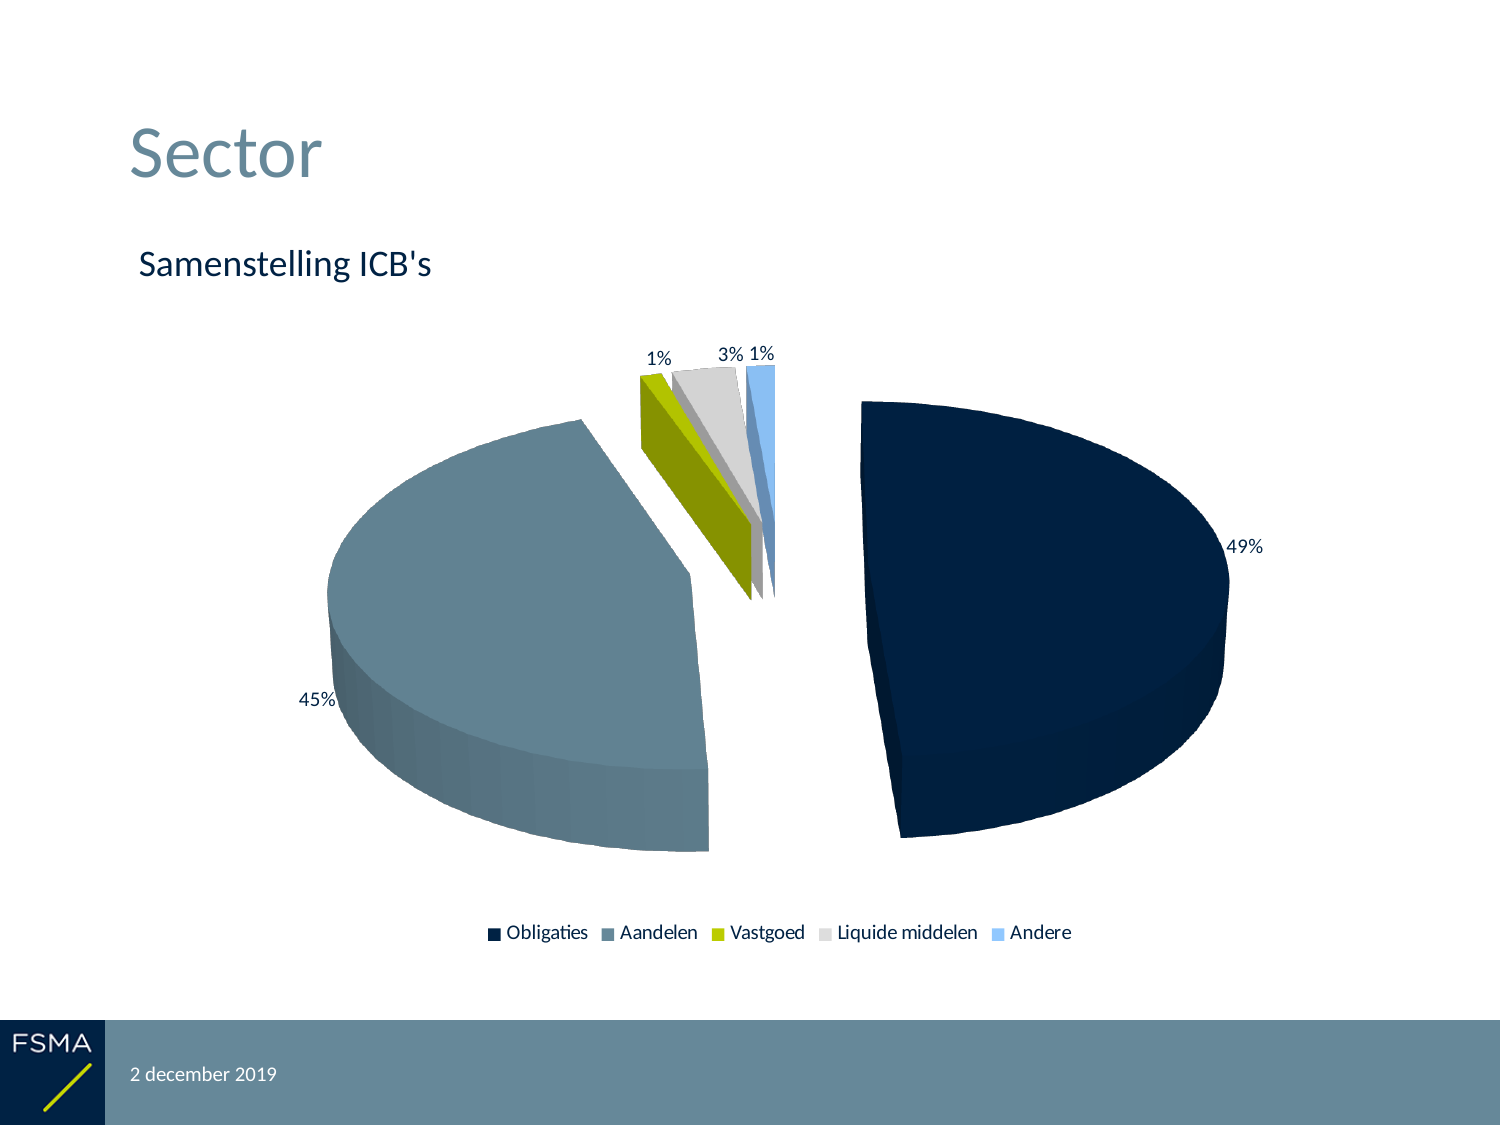

# Sector
Samenstelling ICB's

[unsupported chart]

[unsupported chart]

2 december 2019
Rapportering over het boekjaar 2018
17